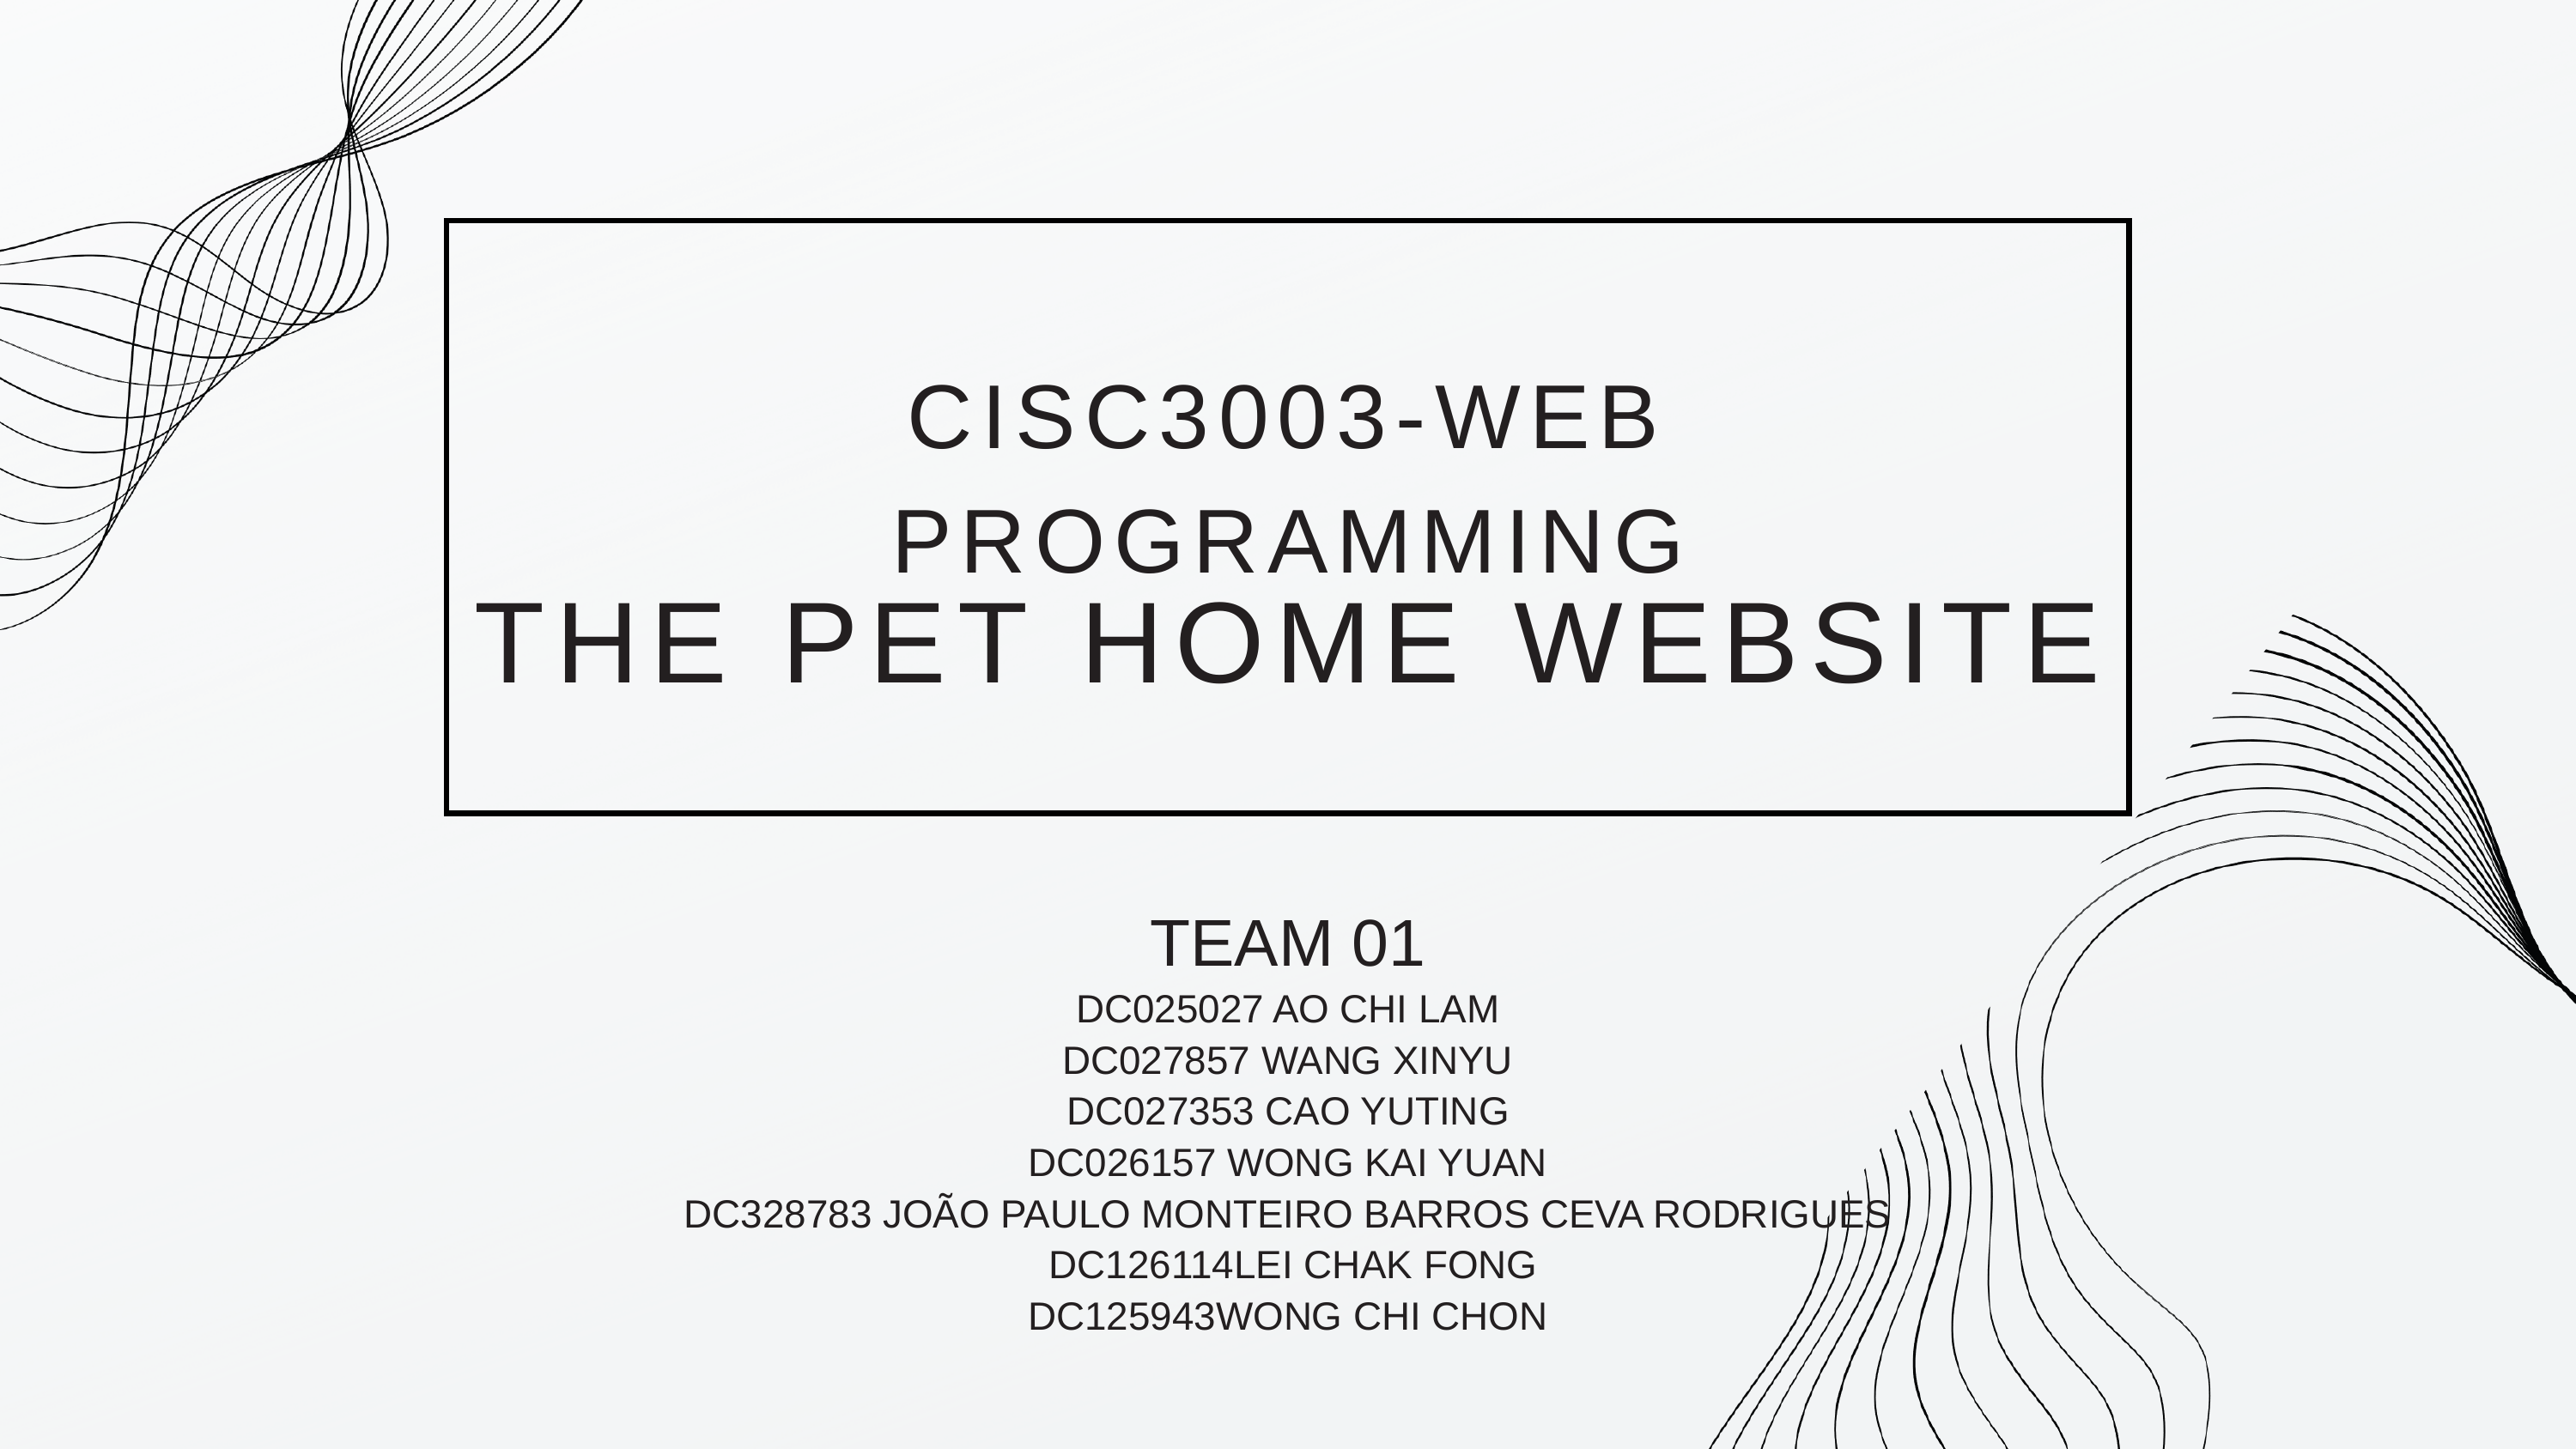

CISC3003-WEB PROGRAMMING
THE PET HOME WEBSITE

TEAM 01
DC025027 AO CHI LAM
DC027857 WANG XINYU
DC027353 CAO YUTING
DC026157 WONG KAI YUAN
DC328783 JOÃO PAULO MONTEIRO BARROS CEVA RODRIGUES
 DC126114LEI CHAK FONG
DC125943WONG CHI CHON